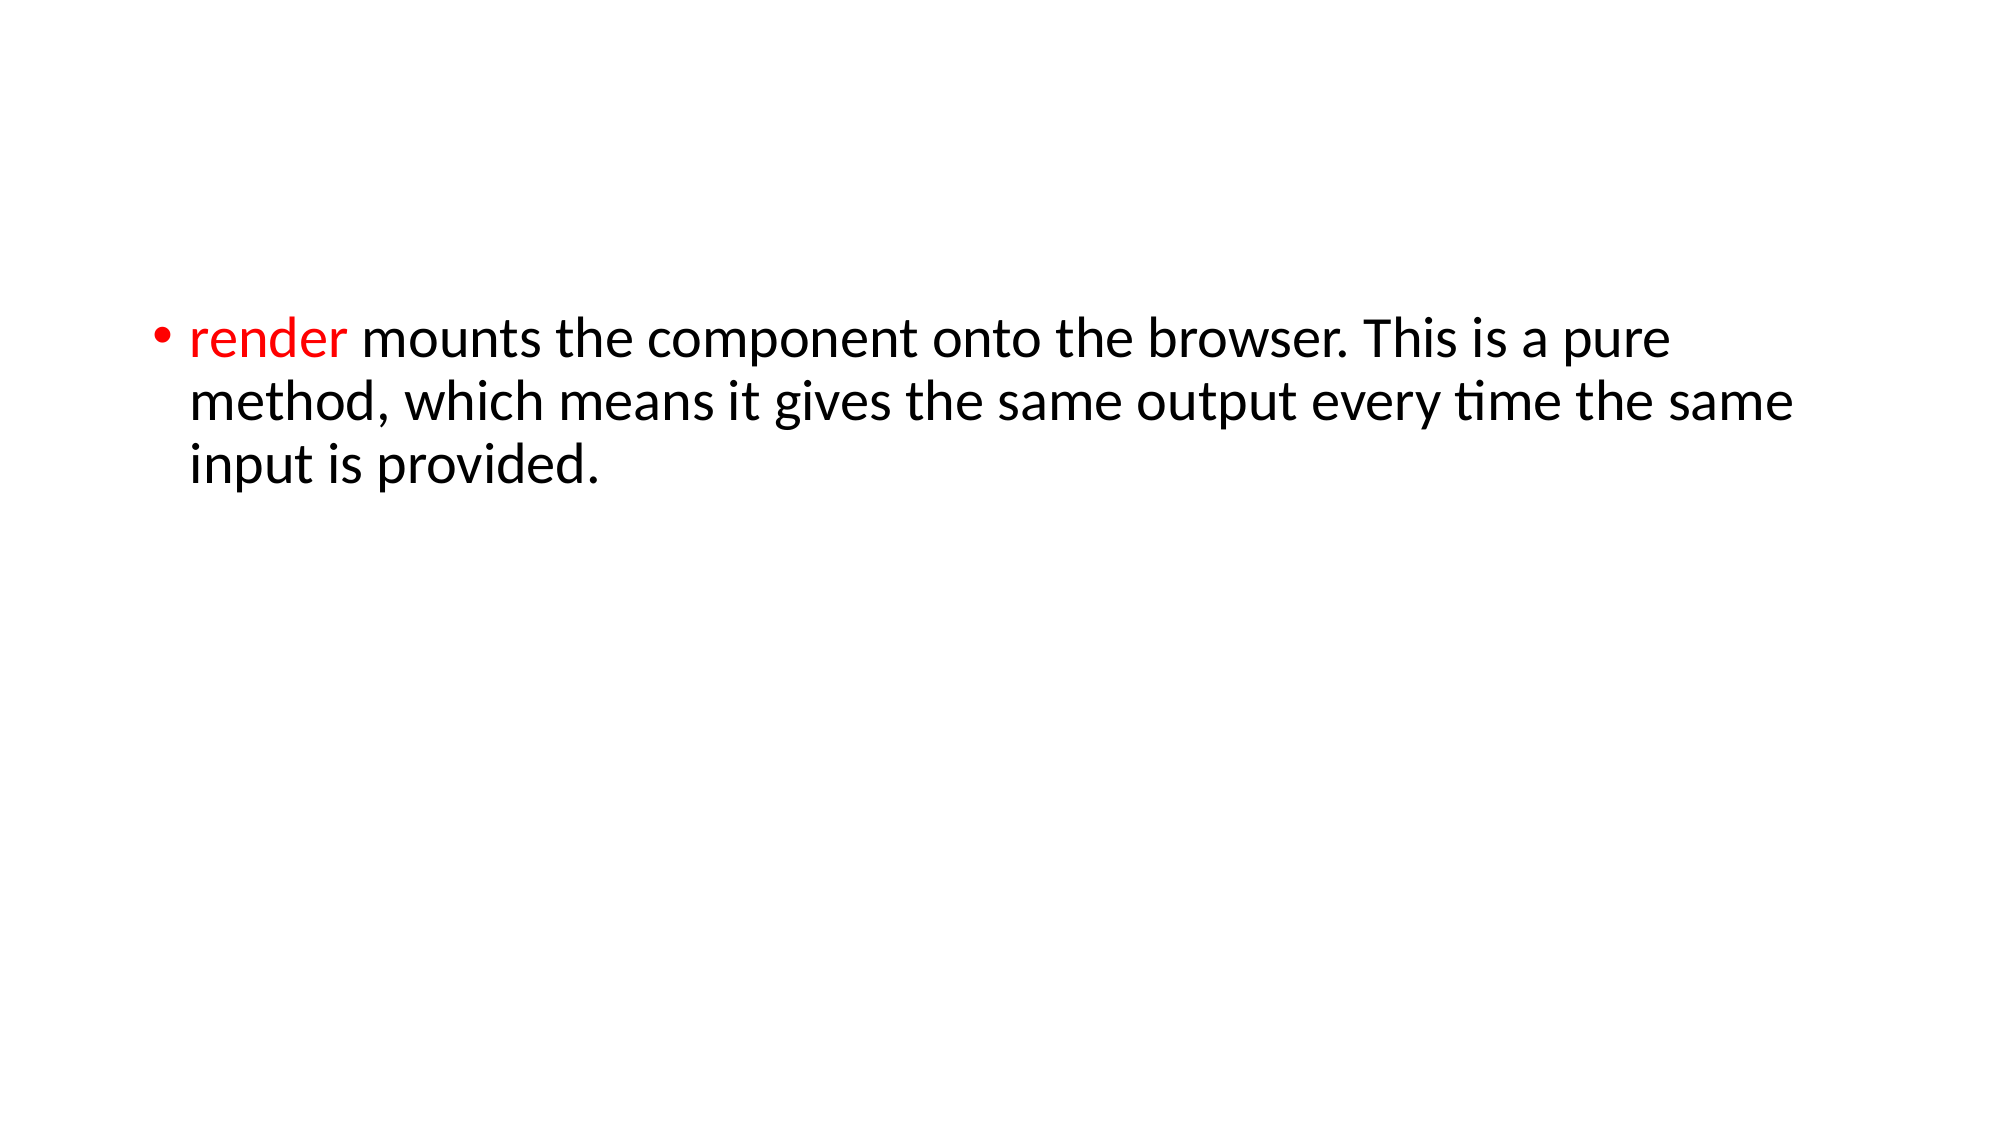

#
render mounts the component onto the browser. This is a pure method, which means it gives the same output every time the same input is provided.